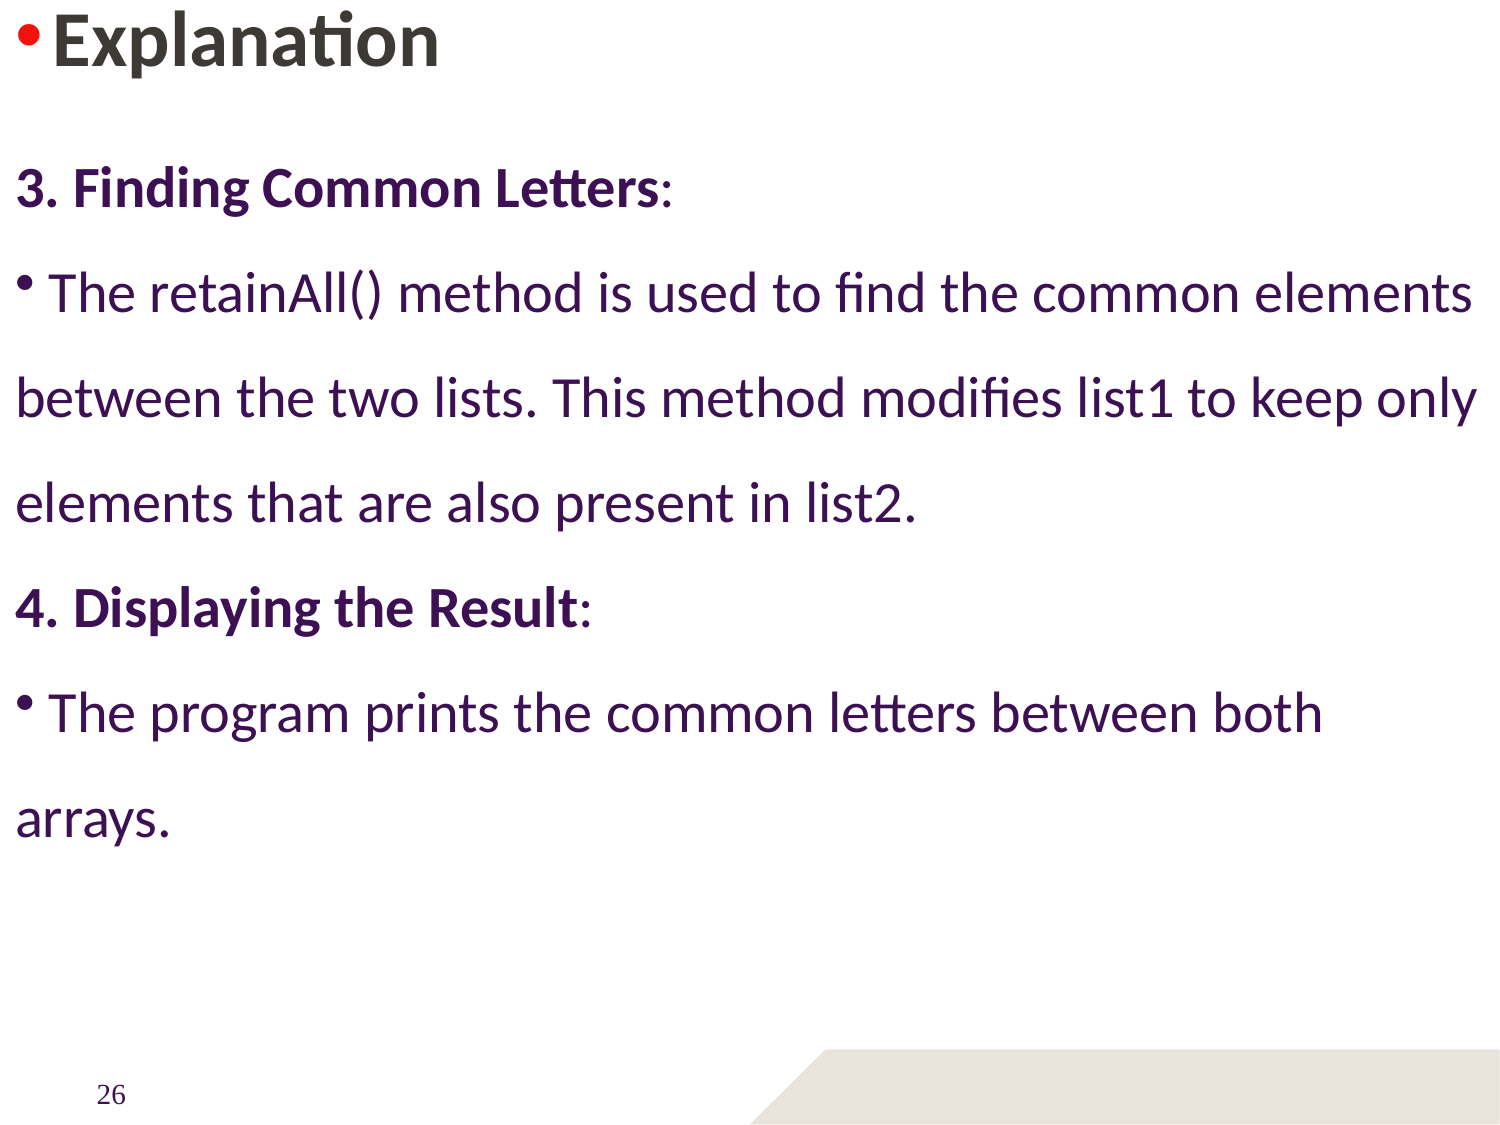

Explanation
3. Finding Common Letters:
 The retainAll() method is used to find the common elements between the two lists. This method modifies list1 to keep only elements that are also present in list2.
4. Displaying the Result:
 The program prints the common letters between both arrays.
26